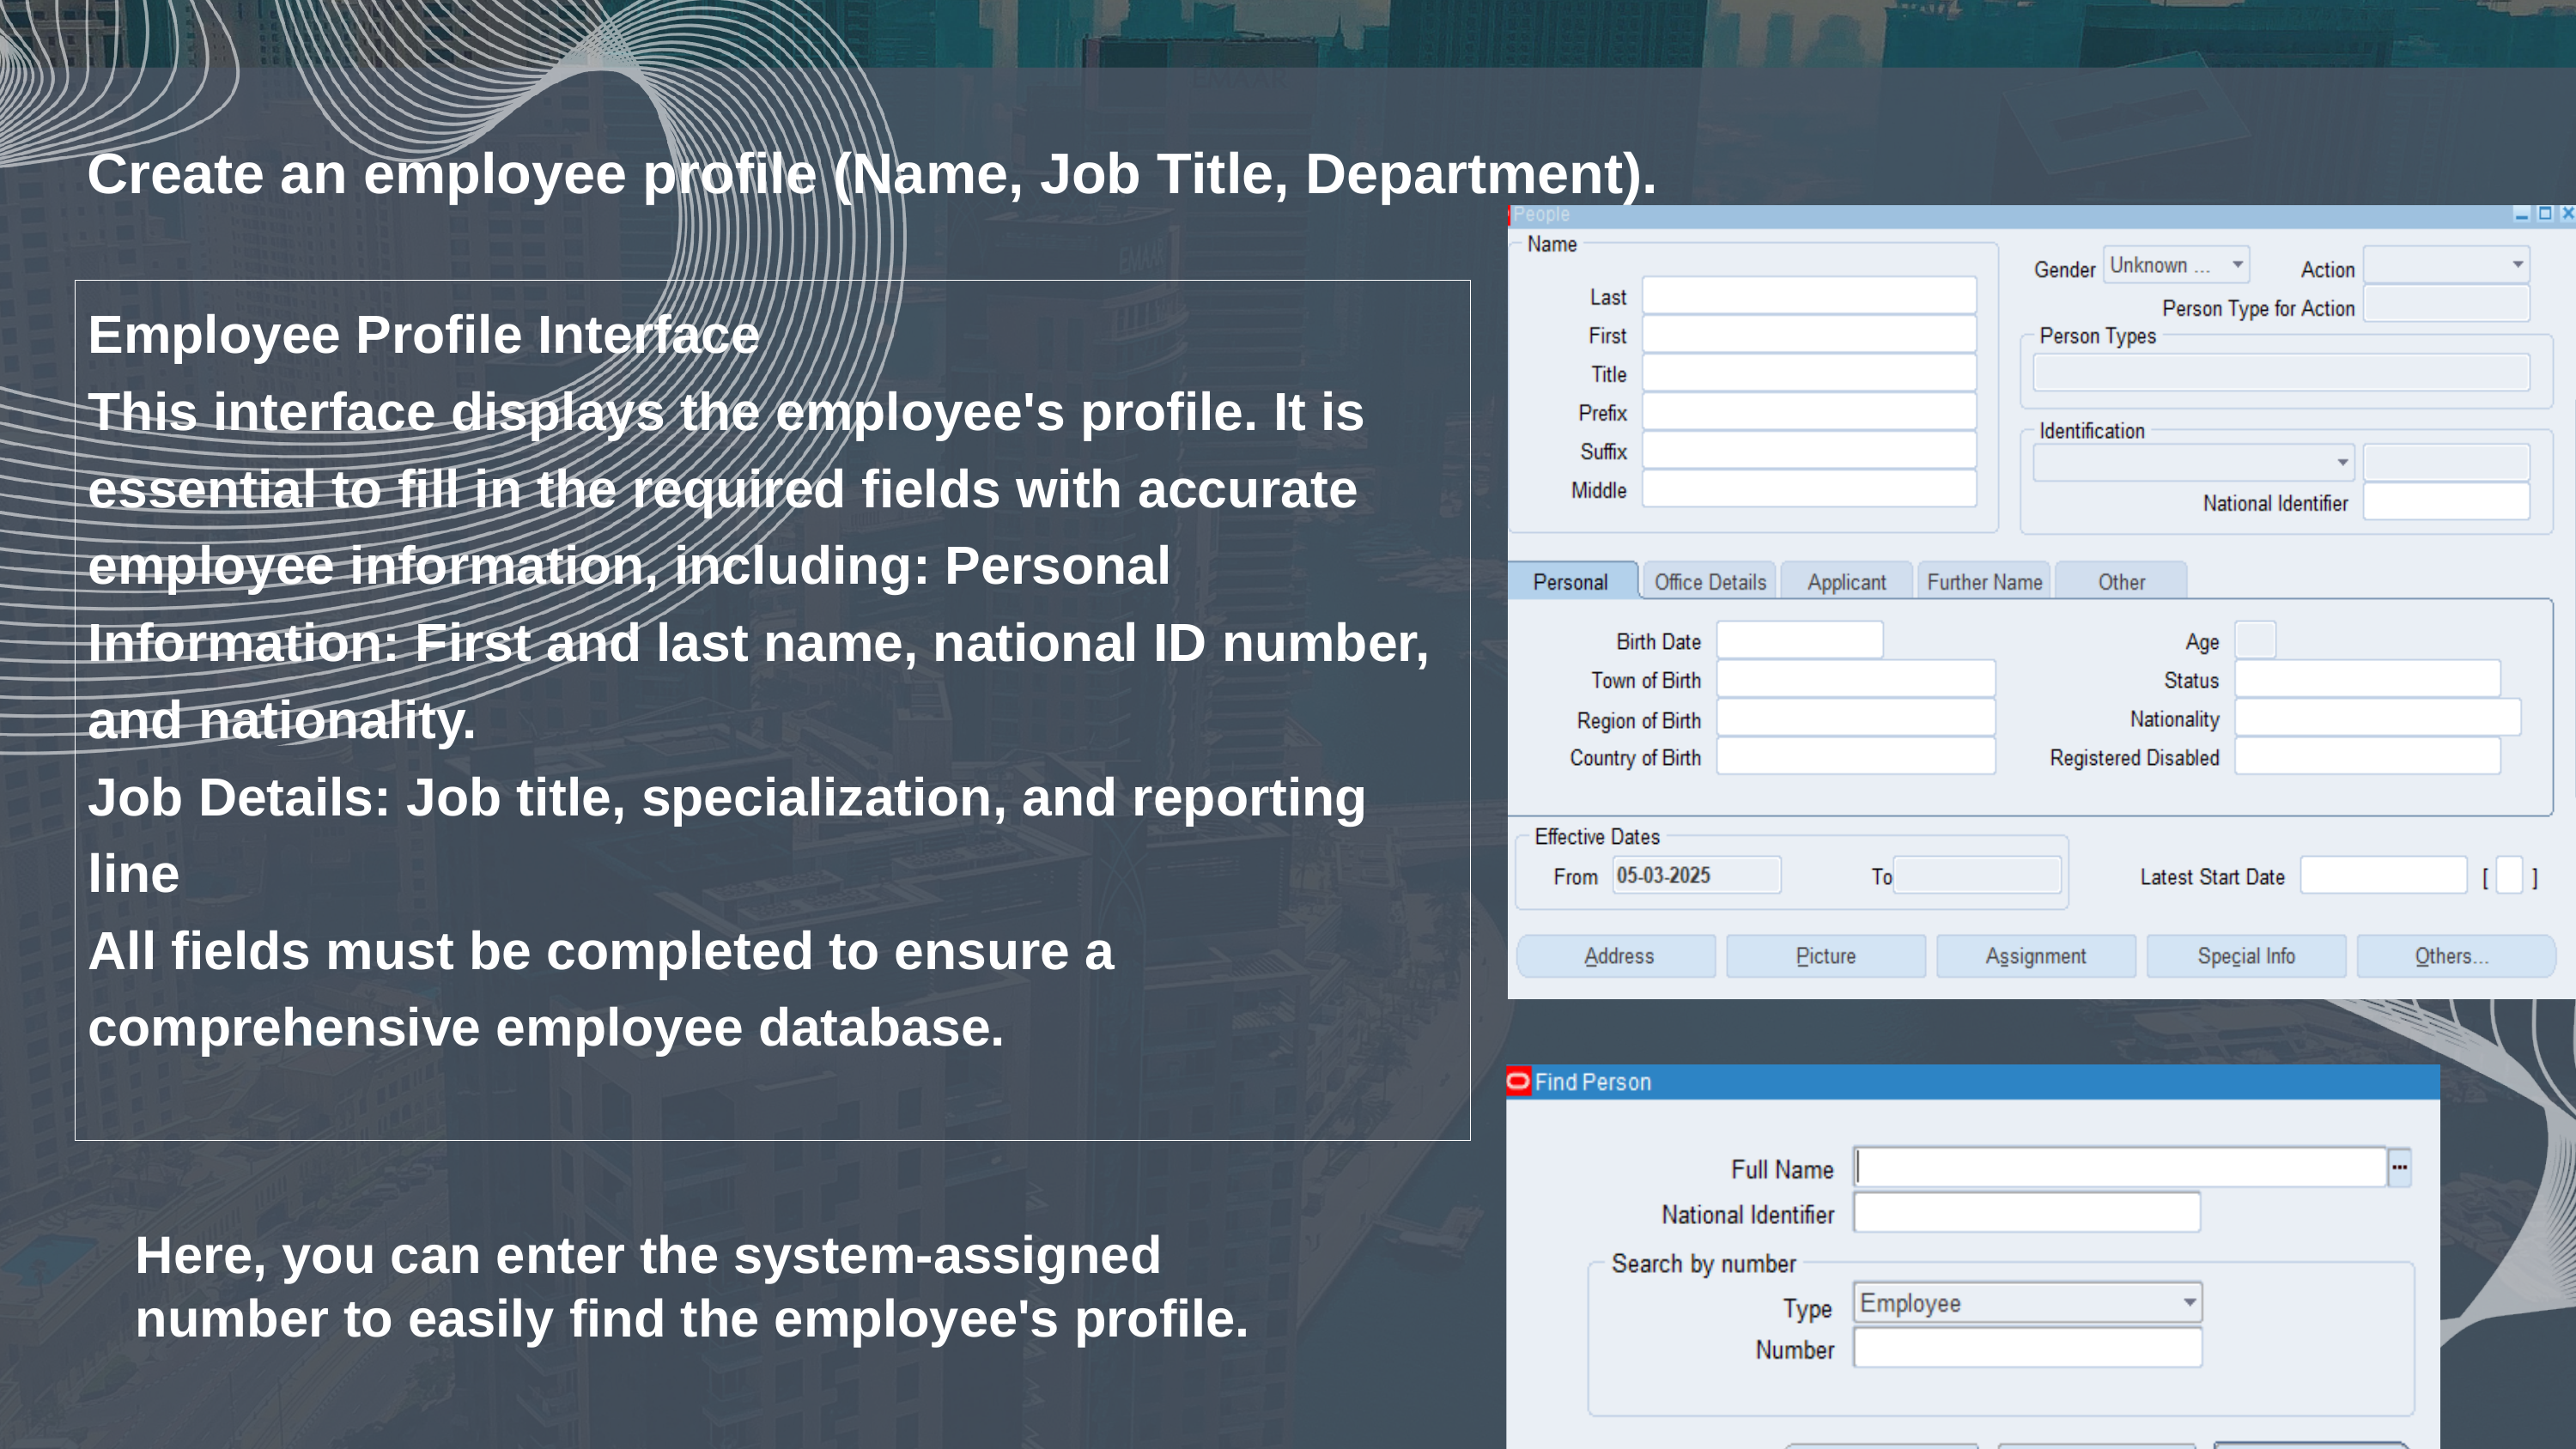

Create an employee profile (Name, Job Title, Department).​

Employee Profile Interface
This interface displays the employee's profile. It is essential to fill in the required fields with accurate employee information, including: Personal Information: First and last name, national ID number, and nationality.
Job Details: Job title, specialization, and reporting line
All fields must be completed to ensure a comprehensive employee database.

Here, you can enter the system-assigned number to easily find the employee's profile.